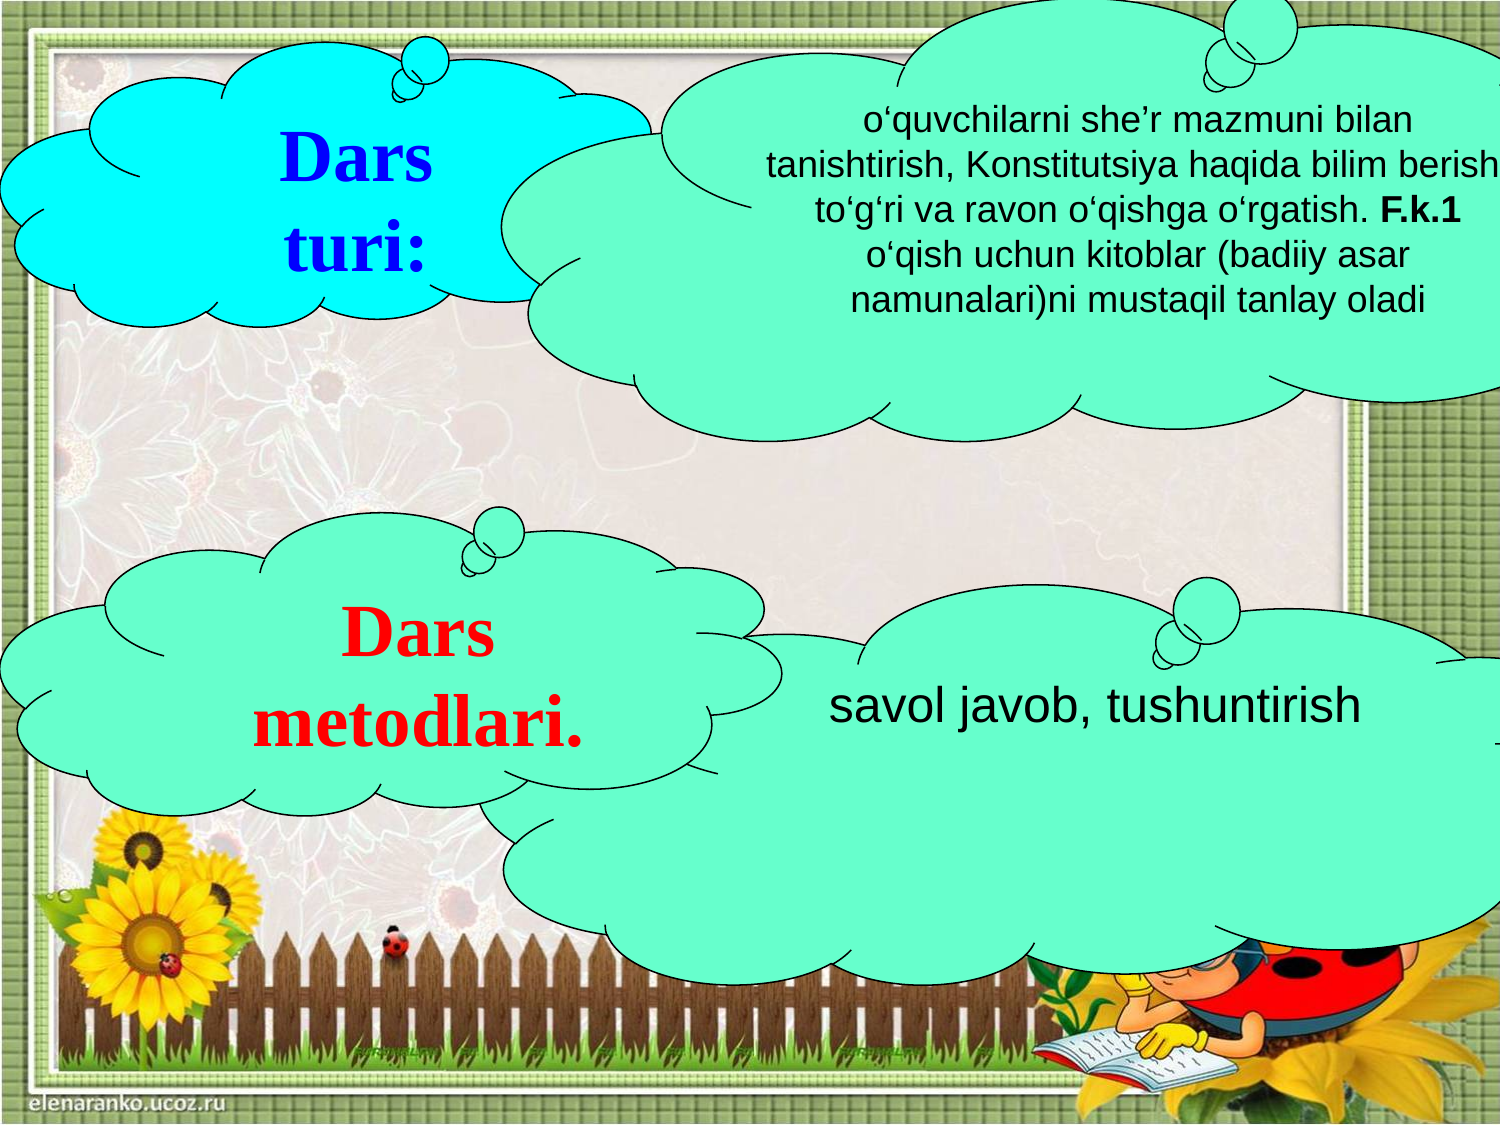

o‘quvchilarni she’r mazmuni bilan tanishtirish, Konstitutsiya haqida bilim berish, to‘g‘ri va ravon o‘qishga o‘rgatish. F.k.1 o‘qish uchun kitoblar (badiiy asar namunalari)ni mustaqil tanlay oladi
Dars
turi:
Dars
metodlari.
 savol javob, tushuntirish